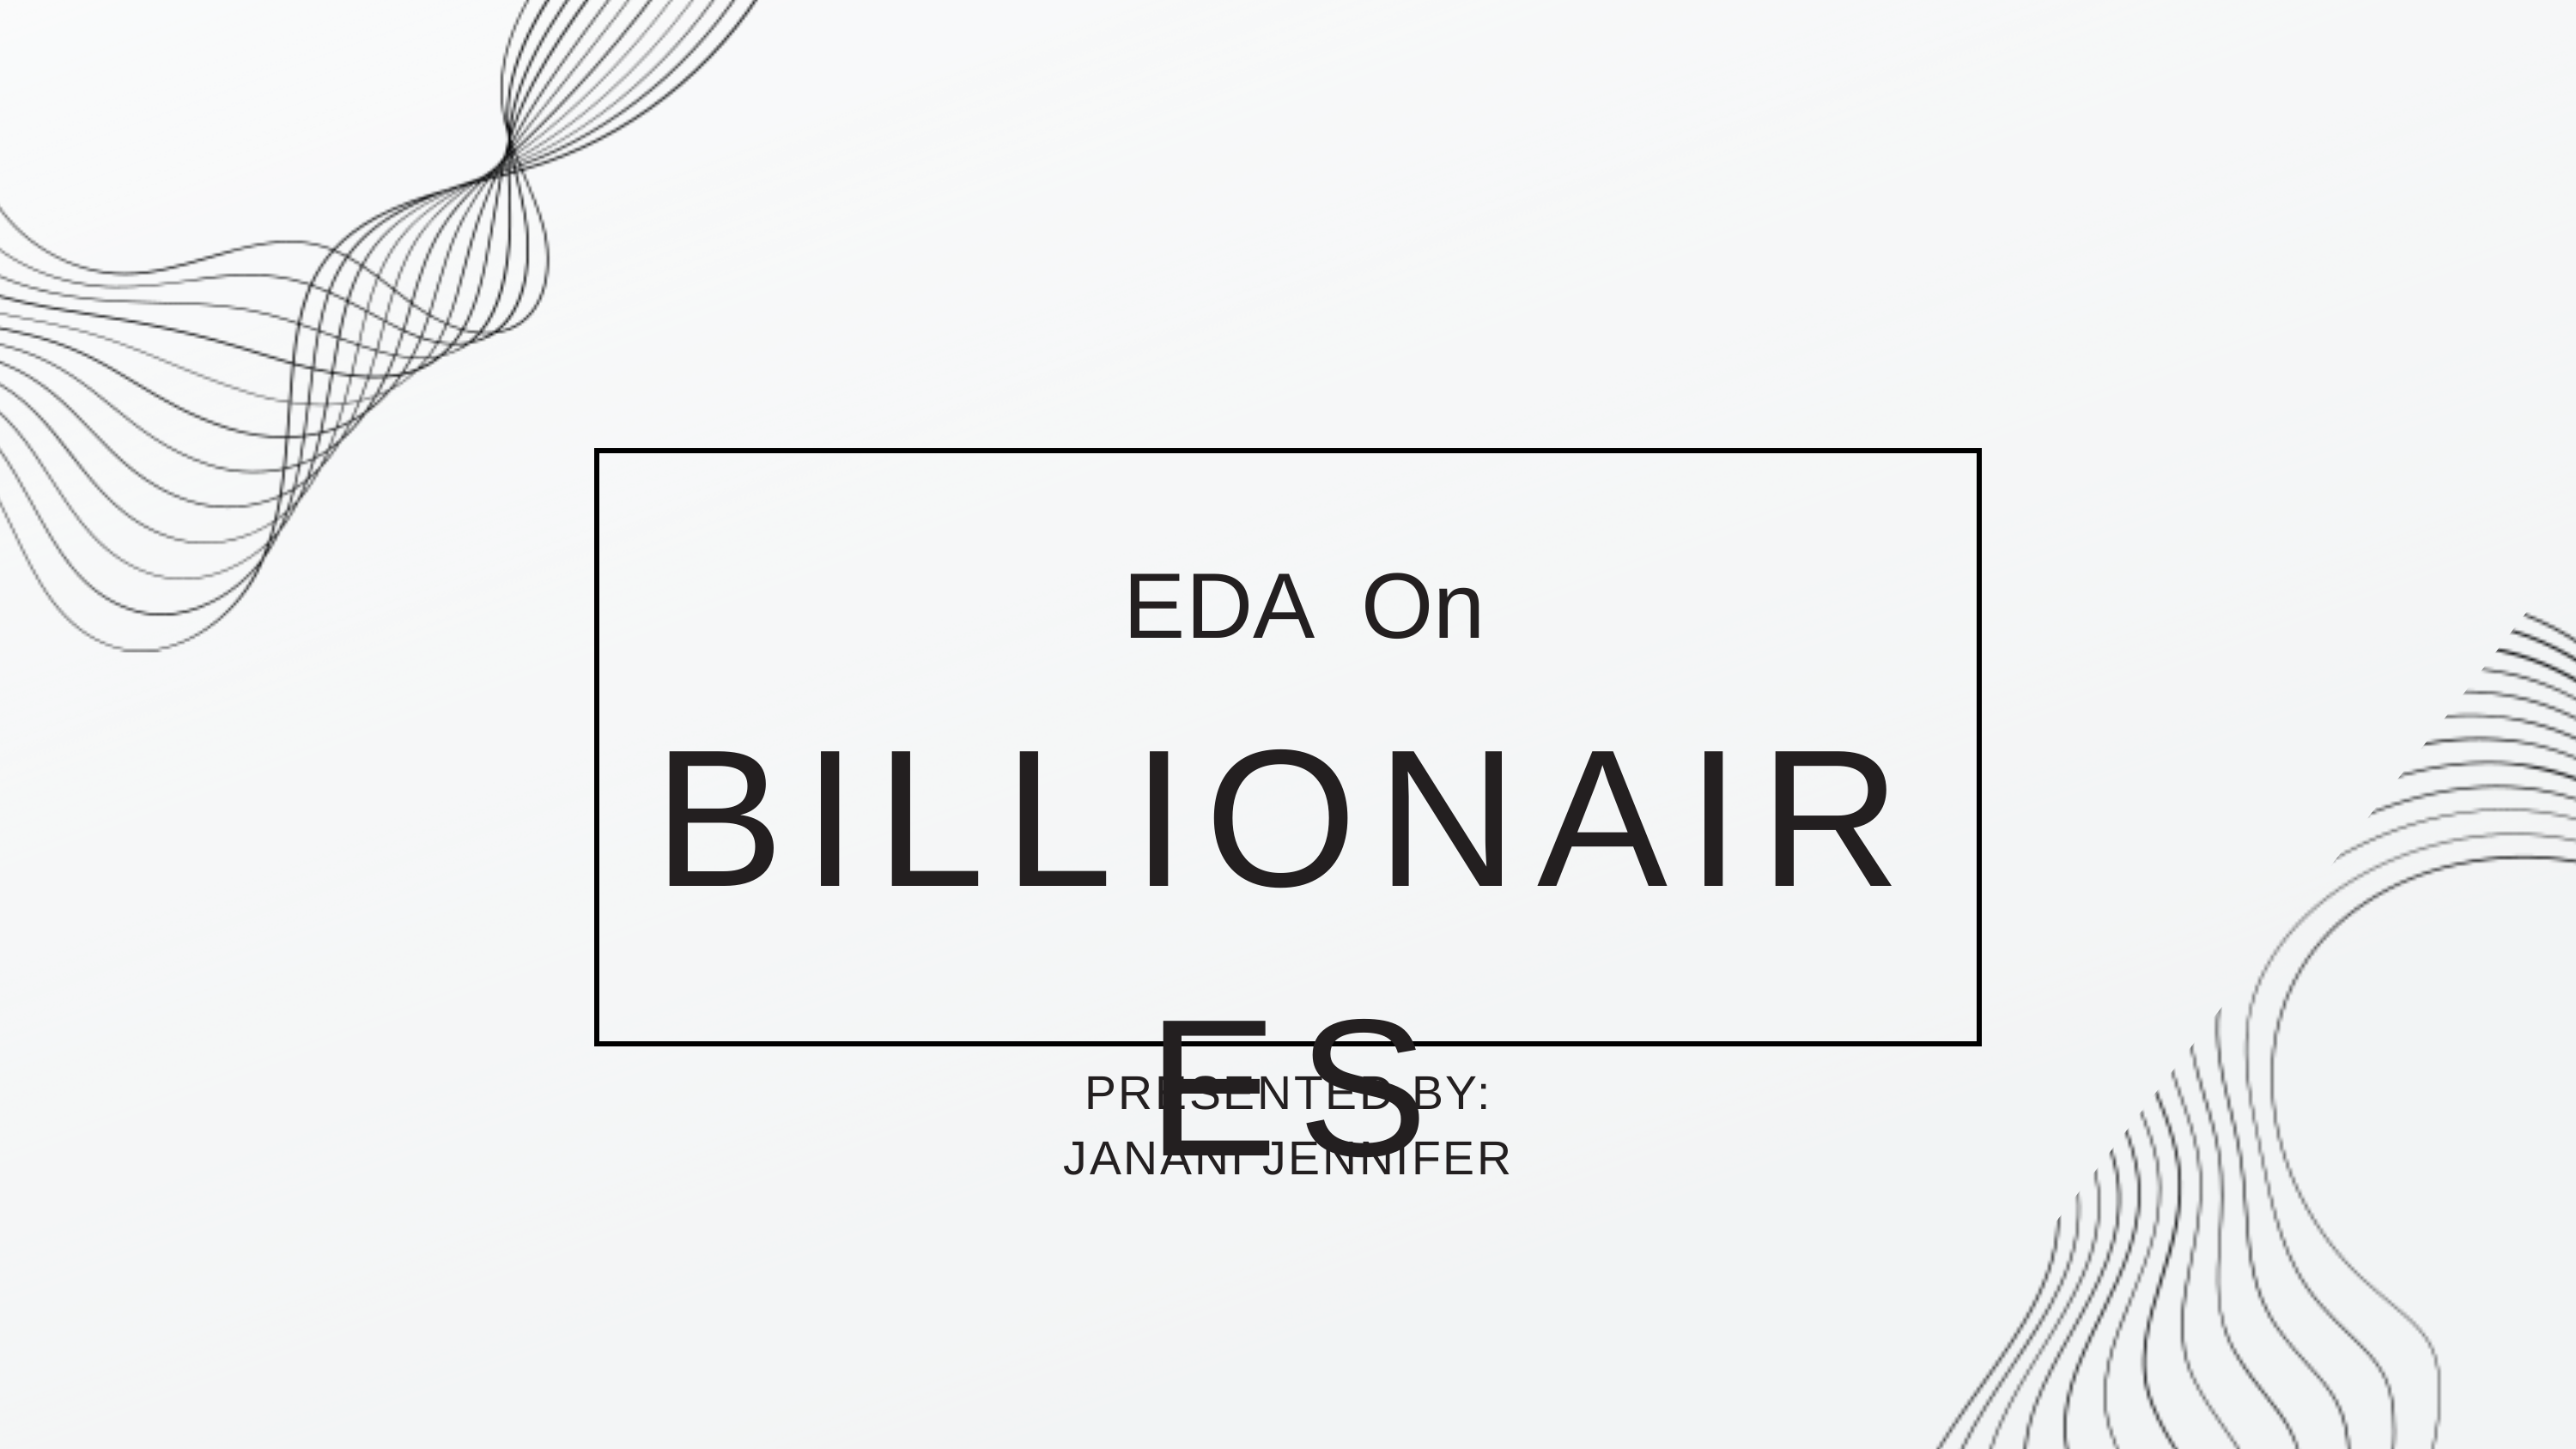

EDA  On
BILLIONAIRES

PRESENTED BY:
JANANI JENNIFER